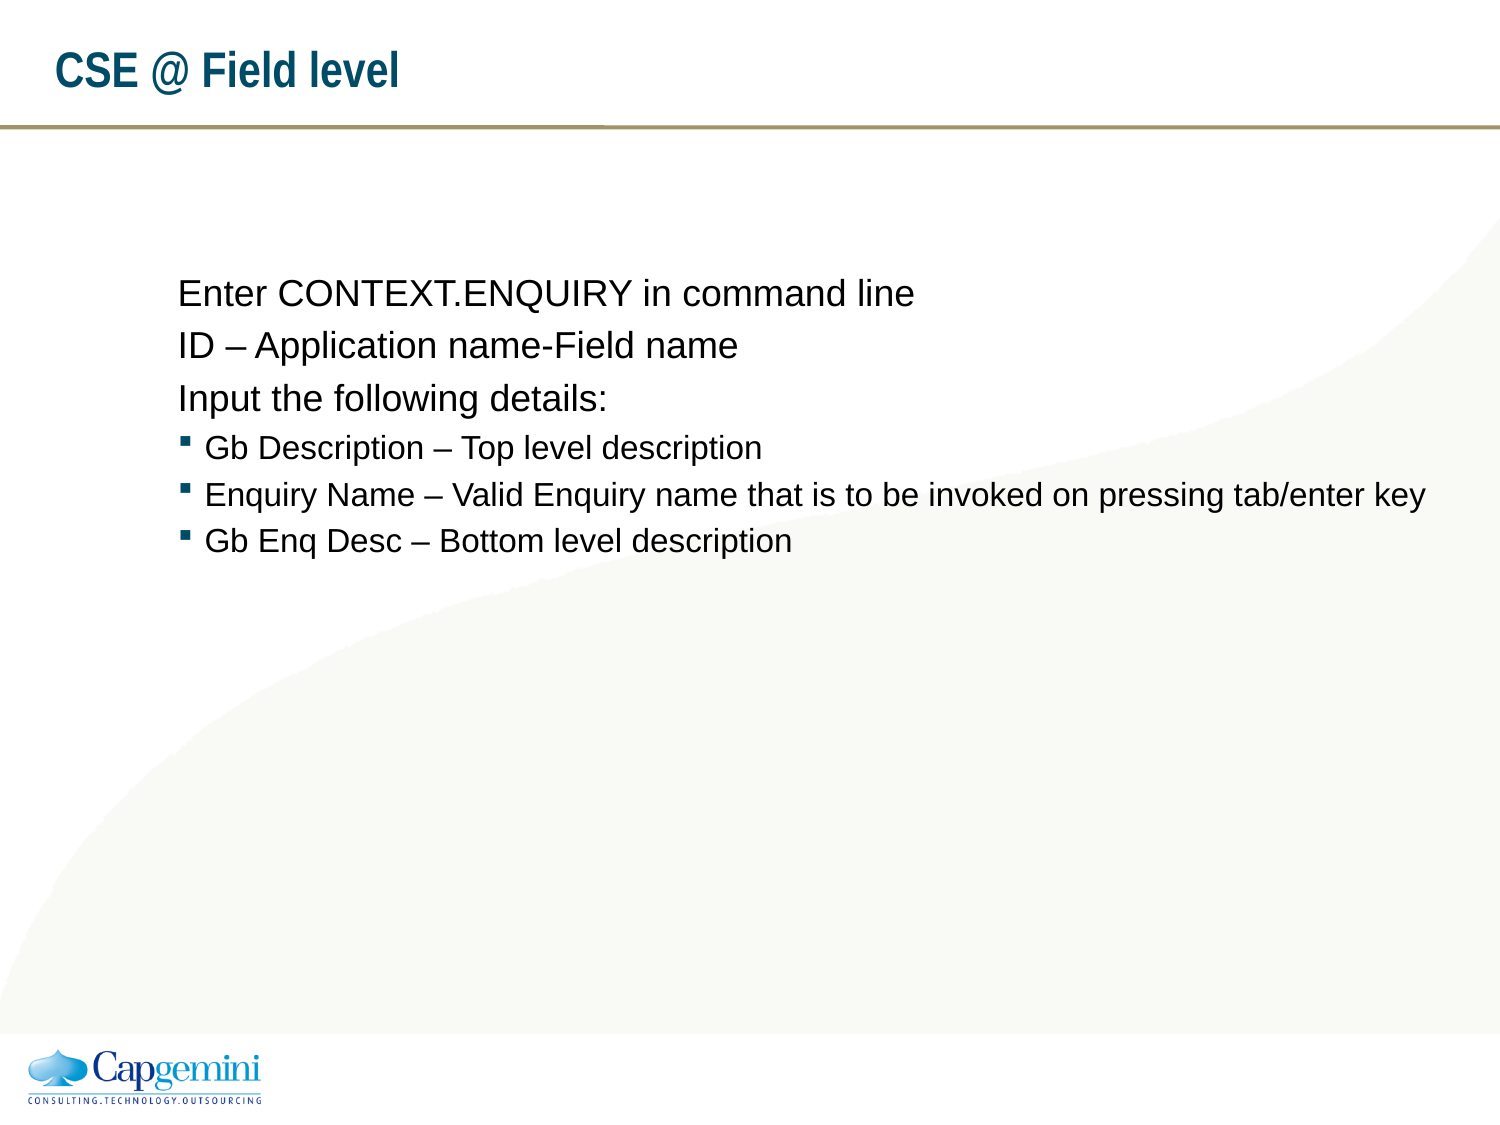

# CSE @ Field level
Enter CONTEXT.ENQUIRY in command line
ID – Application name-Field name
Input the following details:
Gb Description – Top level description
Enquiry Name – Valid Enquiry name that is to be invoked on pressing tab/enter key
Gb Enq Desc – Bottom level description